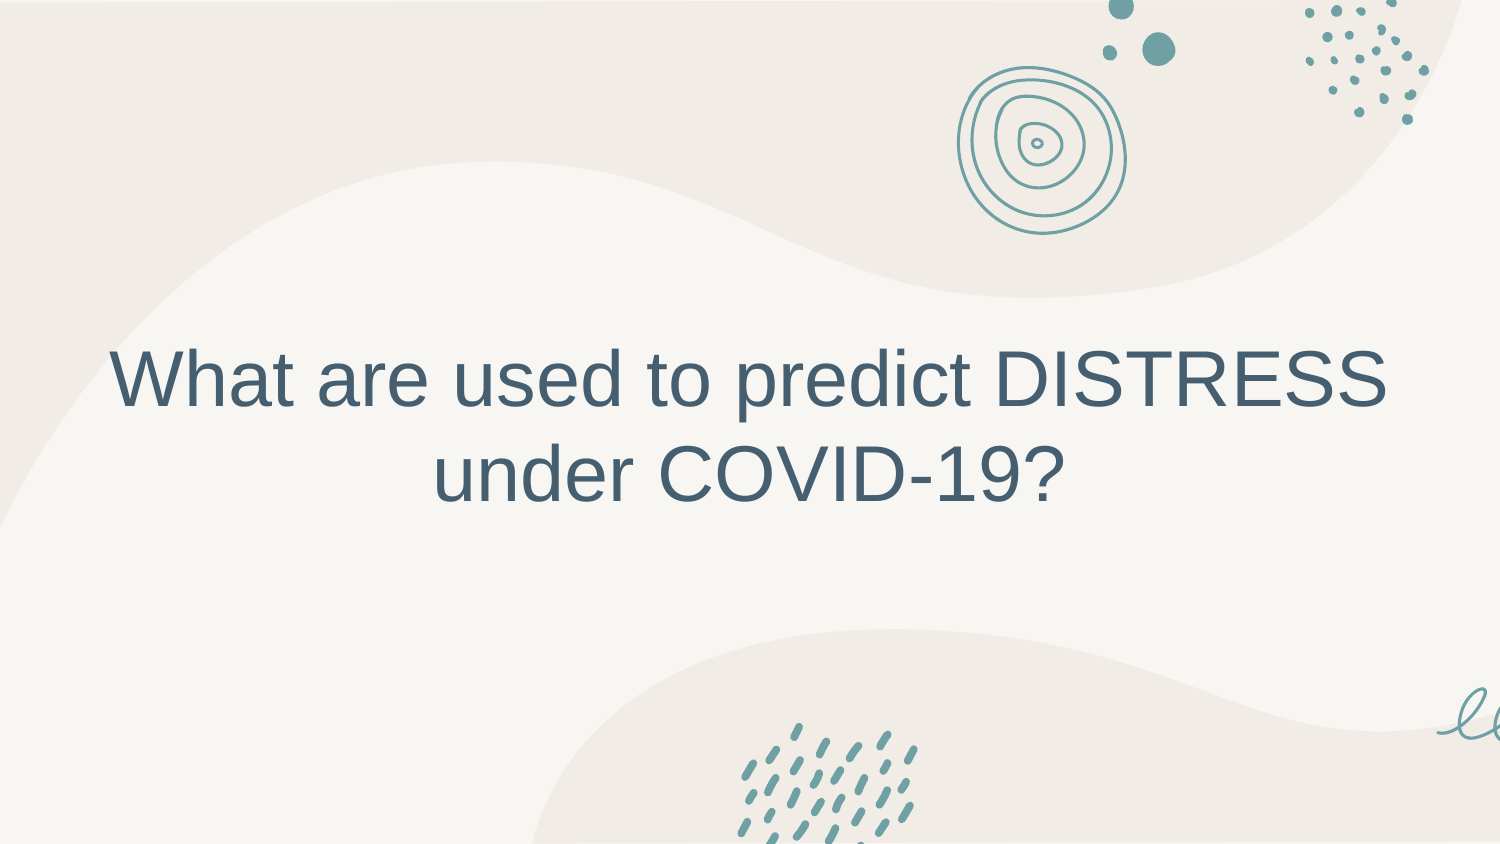

What are used to predict DISTRESS under COVID-19?